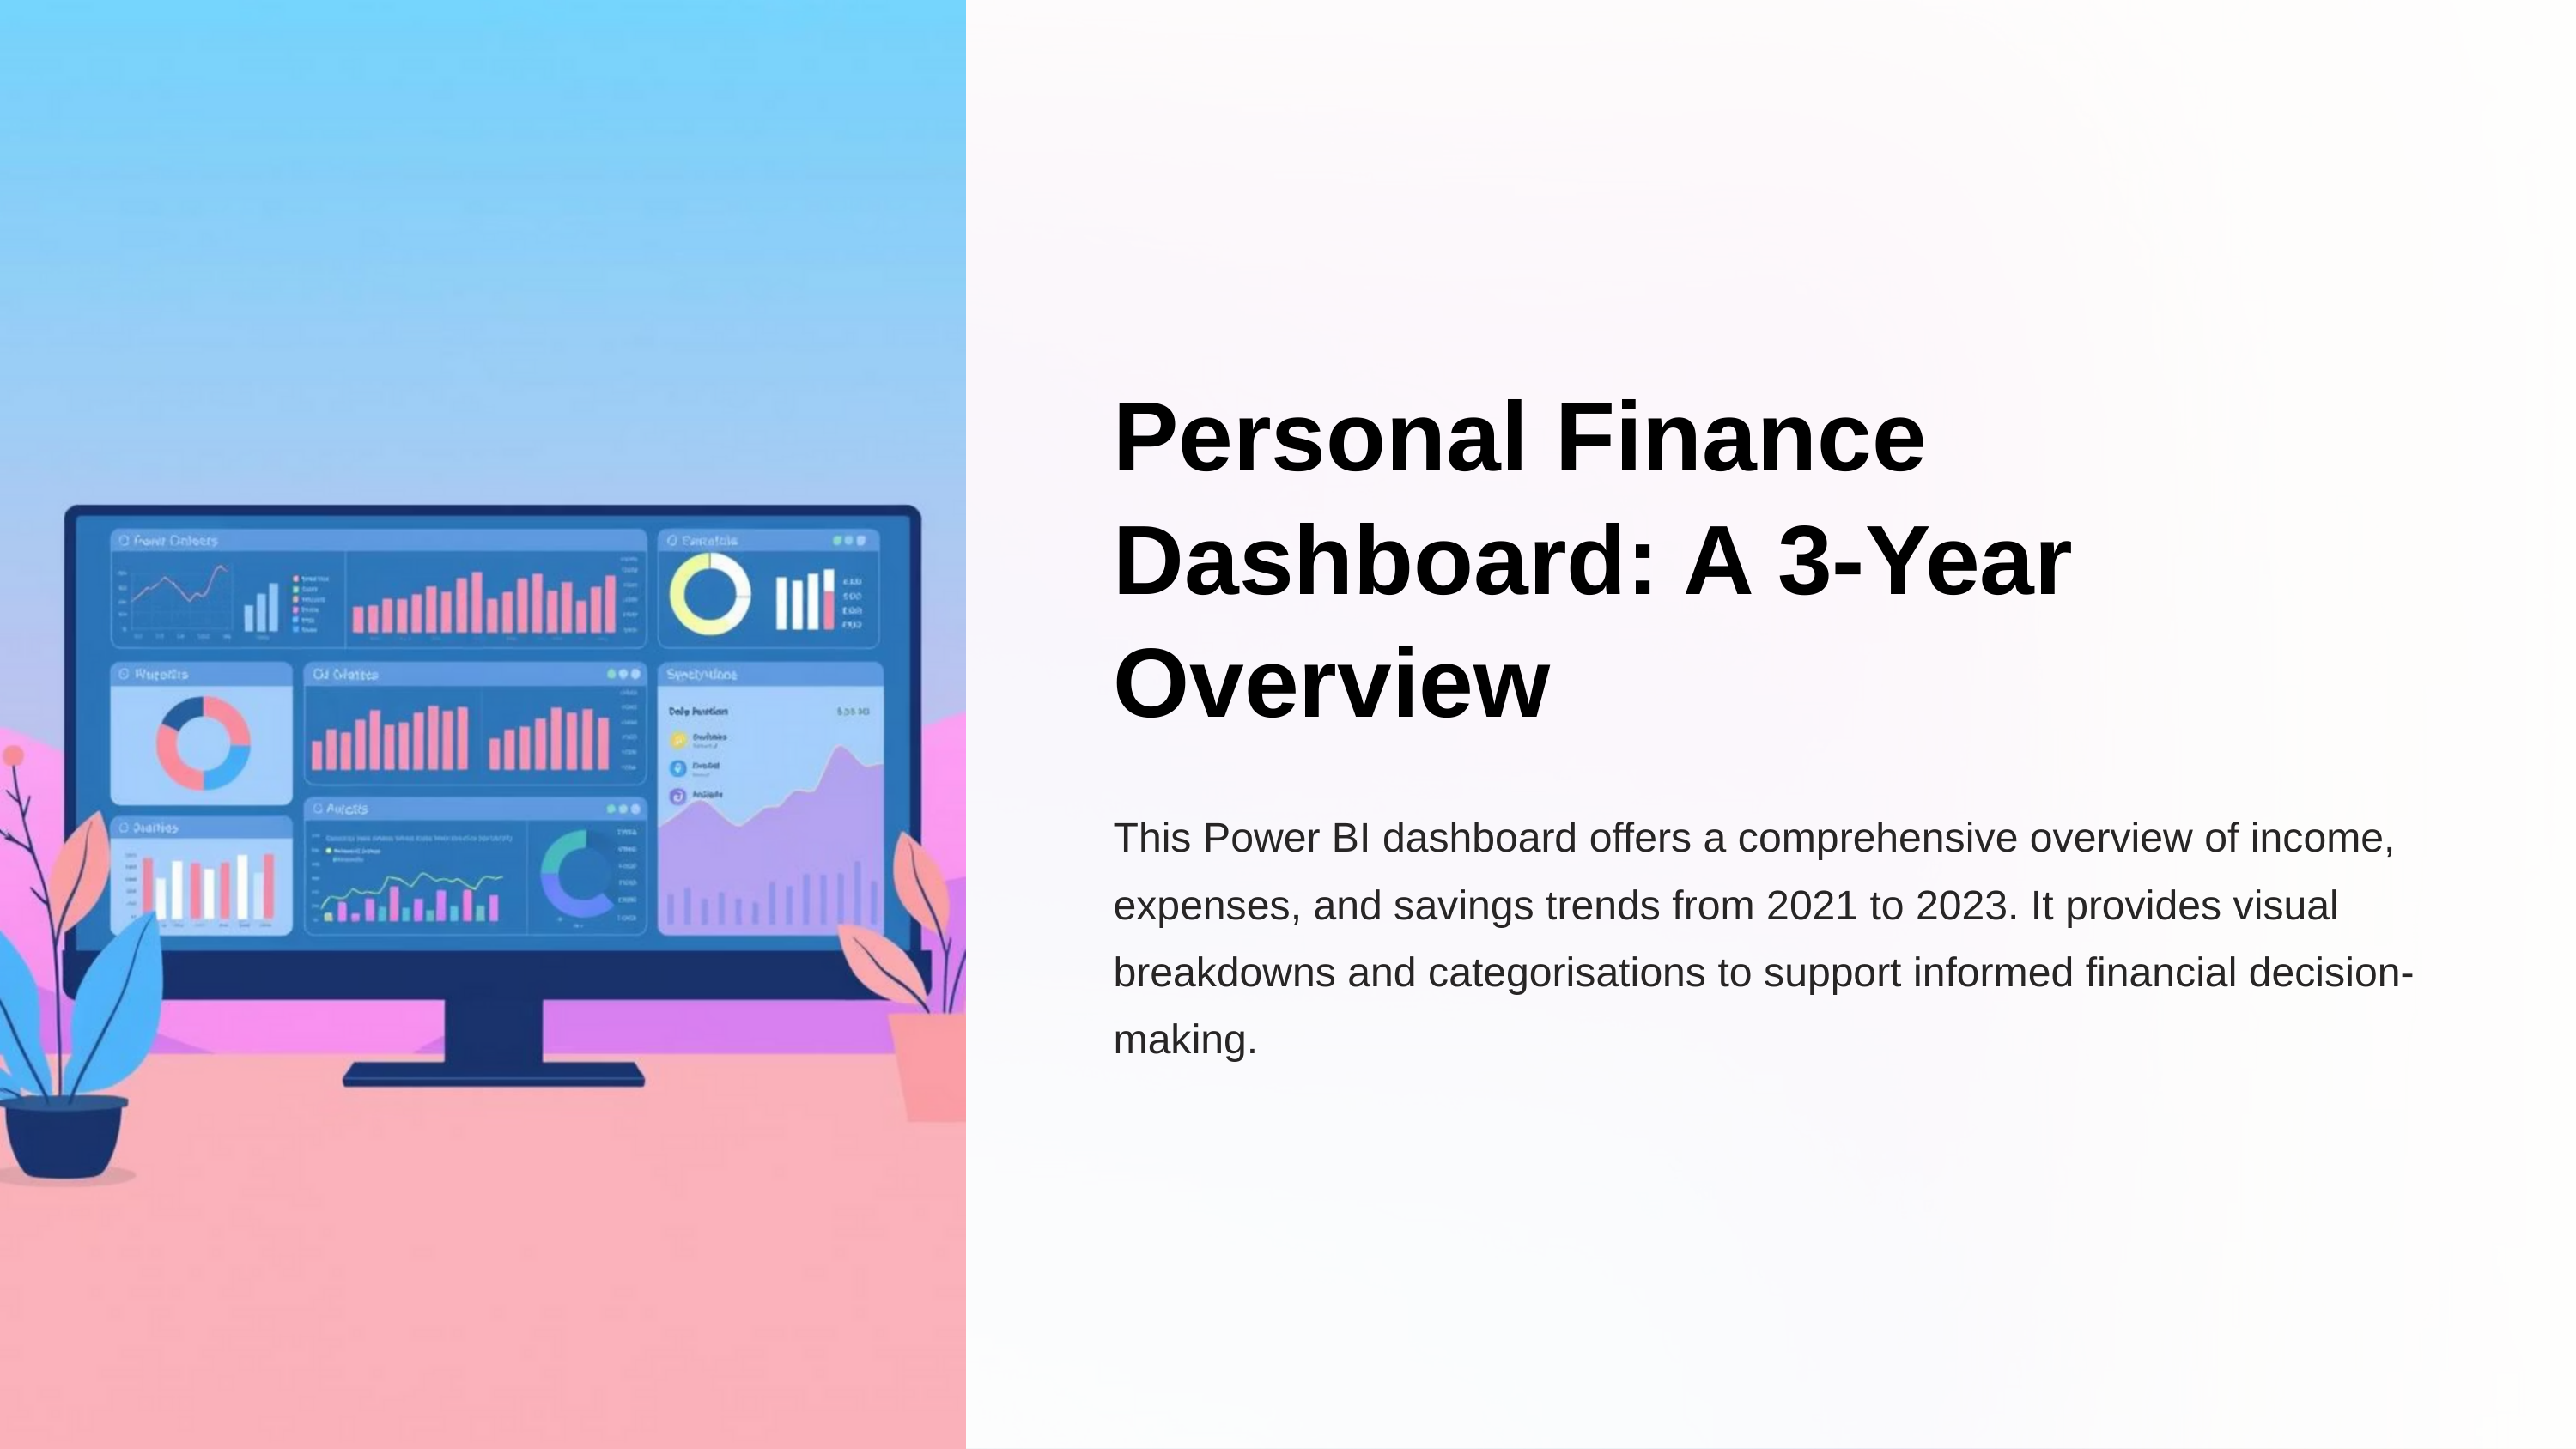

Personal Finance Dashboard: A 3-Year Overview
This Power BI dashboard offers a comprehensive overview of income, expenses, and savings trends from 2021 to 2023. It provides visual breakdowns and categorisations to support informed financial decision-making.